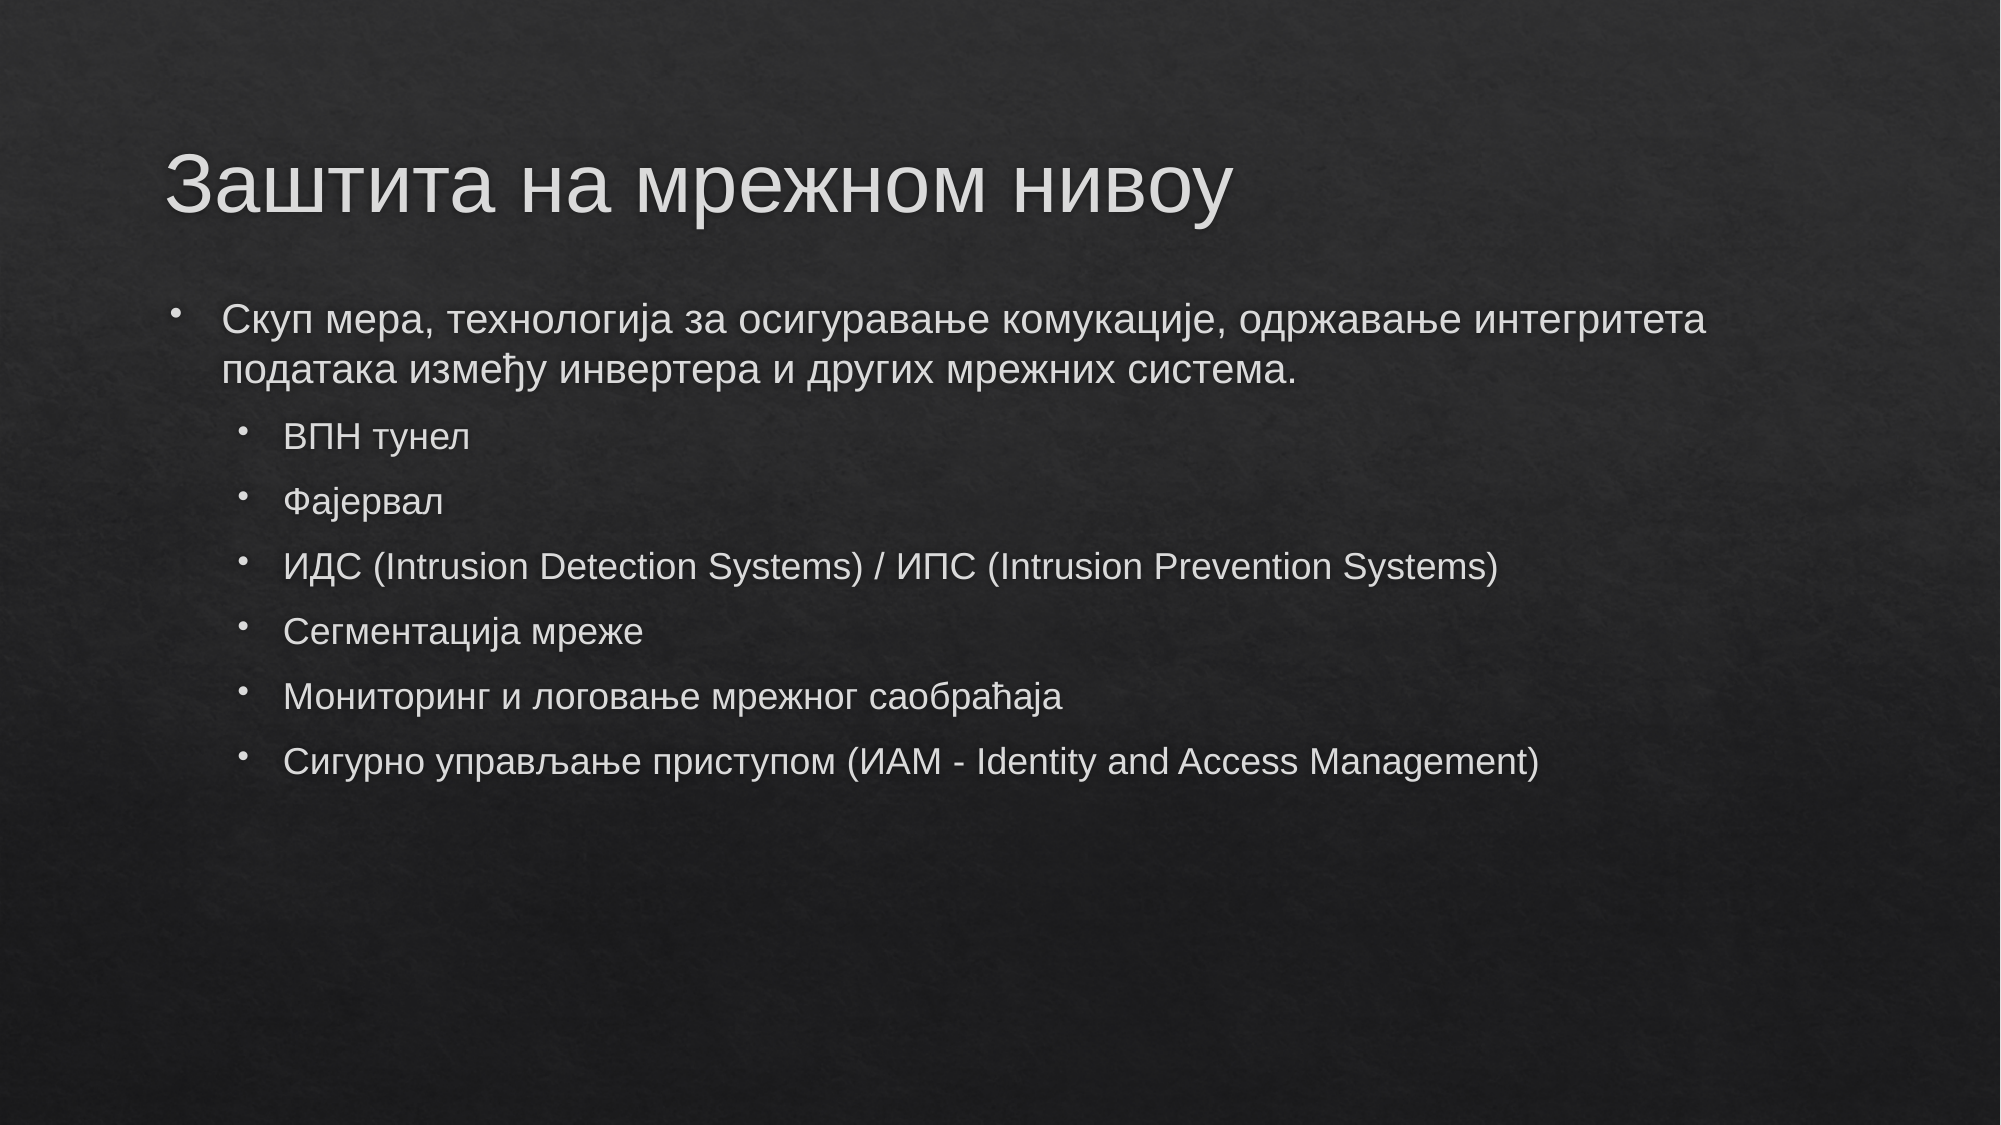

# Заштита на мрежном нивоу
Скуп мера, технологија за осигуравање комукације, одржавање интегритета података између инвертера и других мрежних система.
ВПН тунел
Фајервал
ИДС (Intrusion Detection Systems) / ИПС (Intrusion Prevention Systems)
Сегментација мреже
Мониторинг и логовање мрежног саобраћаја
Сигурно управљање приступом (ИАМ - Identity and Access Management)